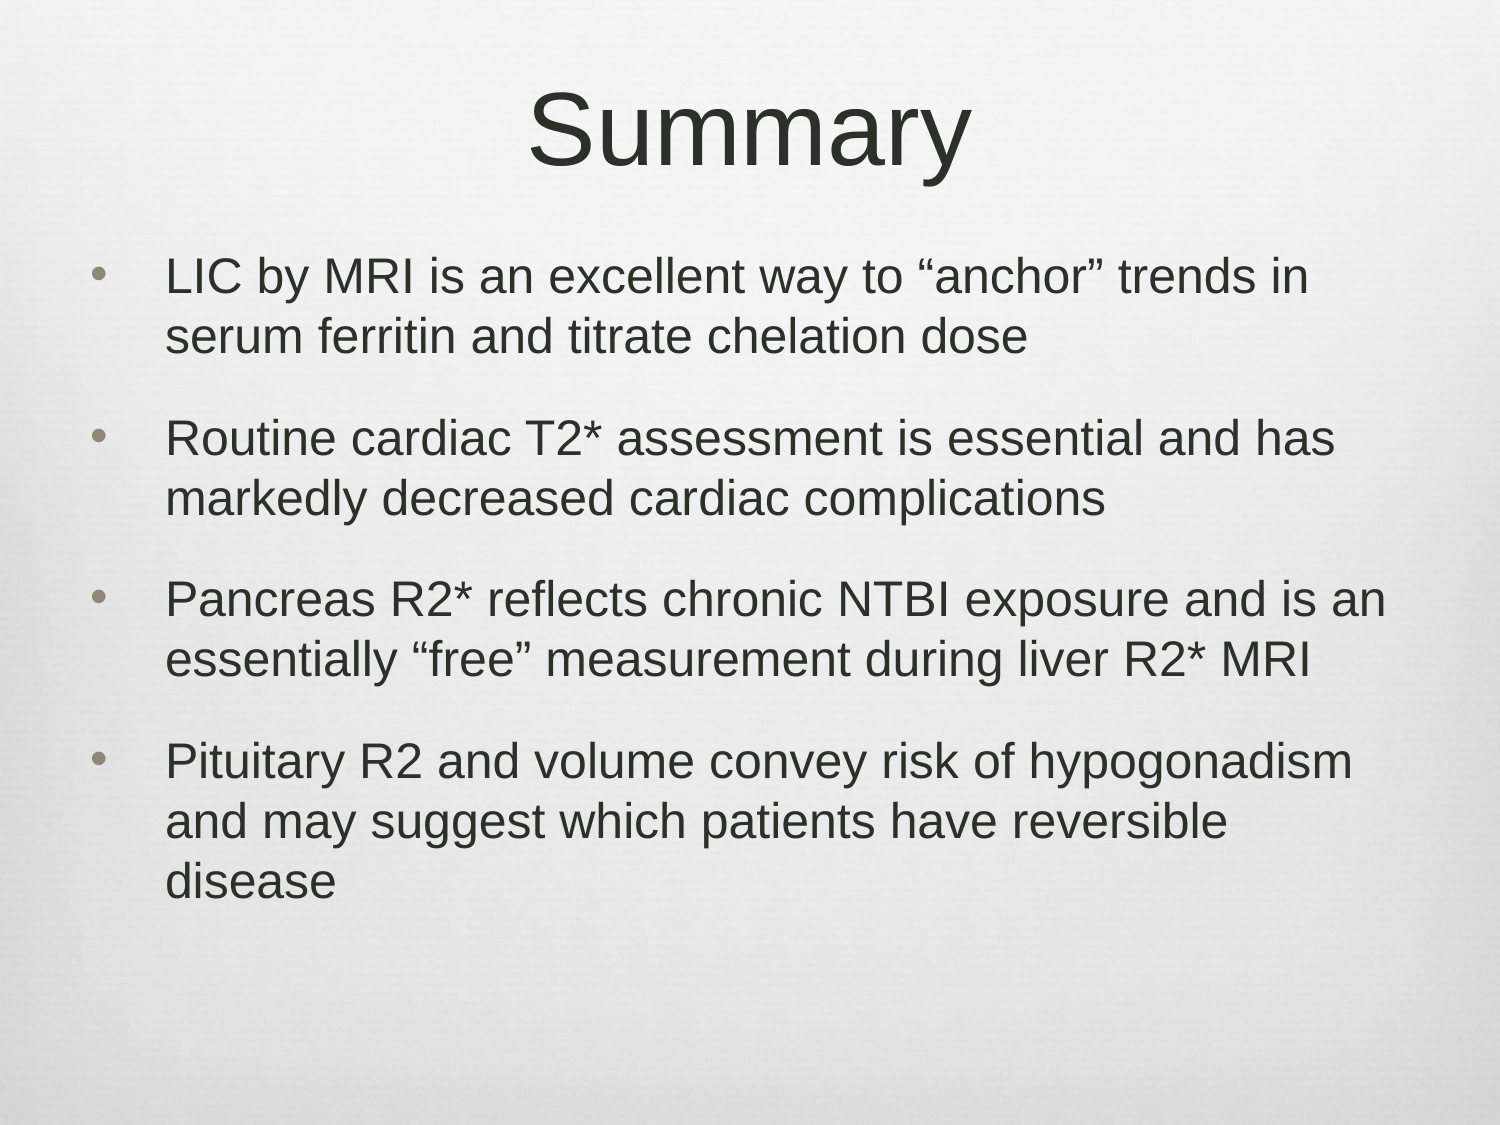

# Summary
LIC by MRI is an excellent way to “anchor” trends in serum ferritin and titrate chelation dose
Routine cardiac T2* assessment is essential and has markedly decreased cardiac complications
Pancreas R2* reflects chronic NTBI exposure and is an essentially “free” measurement during liver R2* MRI
Pituitary R2 and volume convey risk of hypogonadism and may suggest which patients have reversible disease